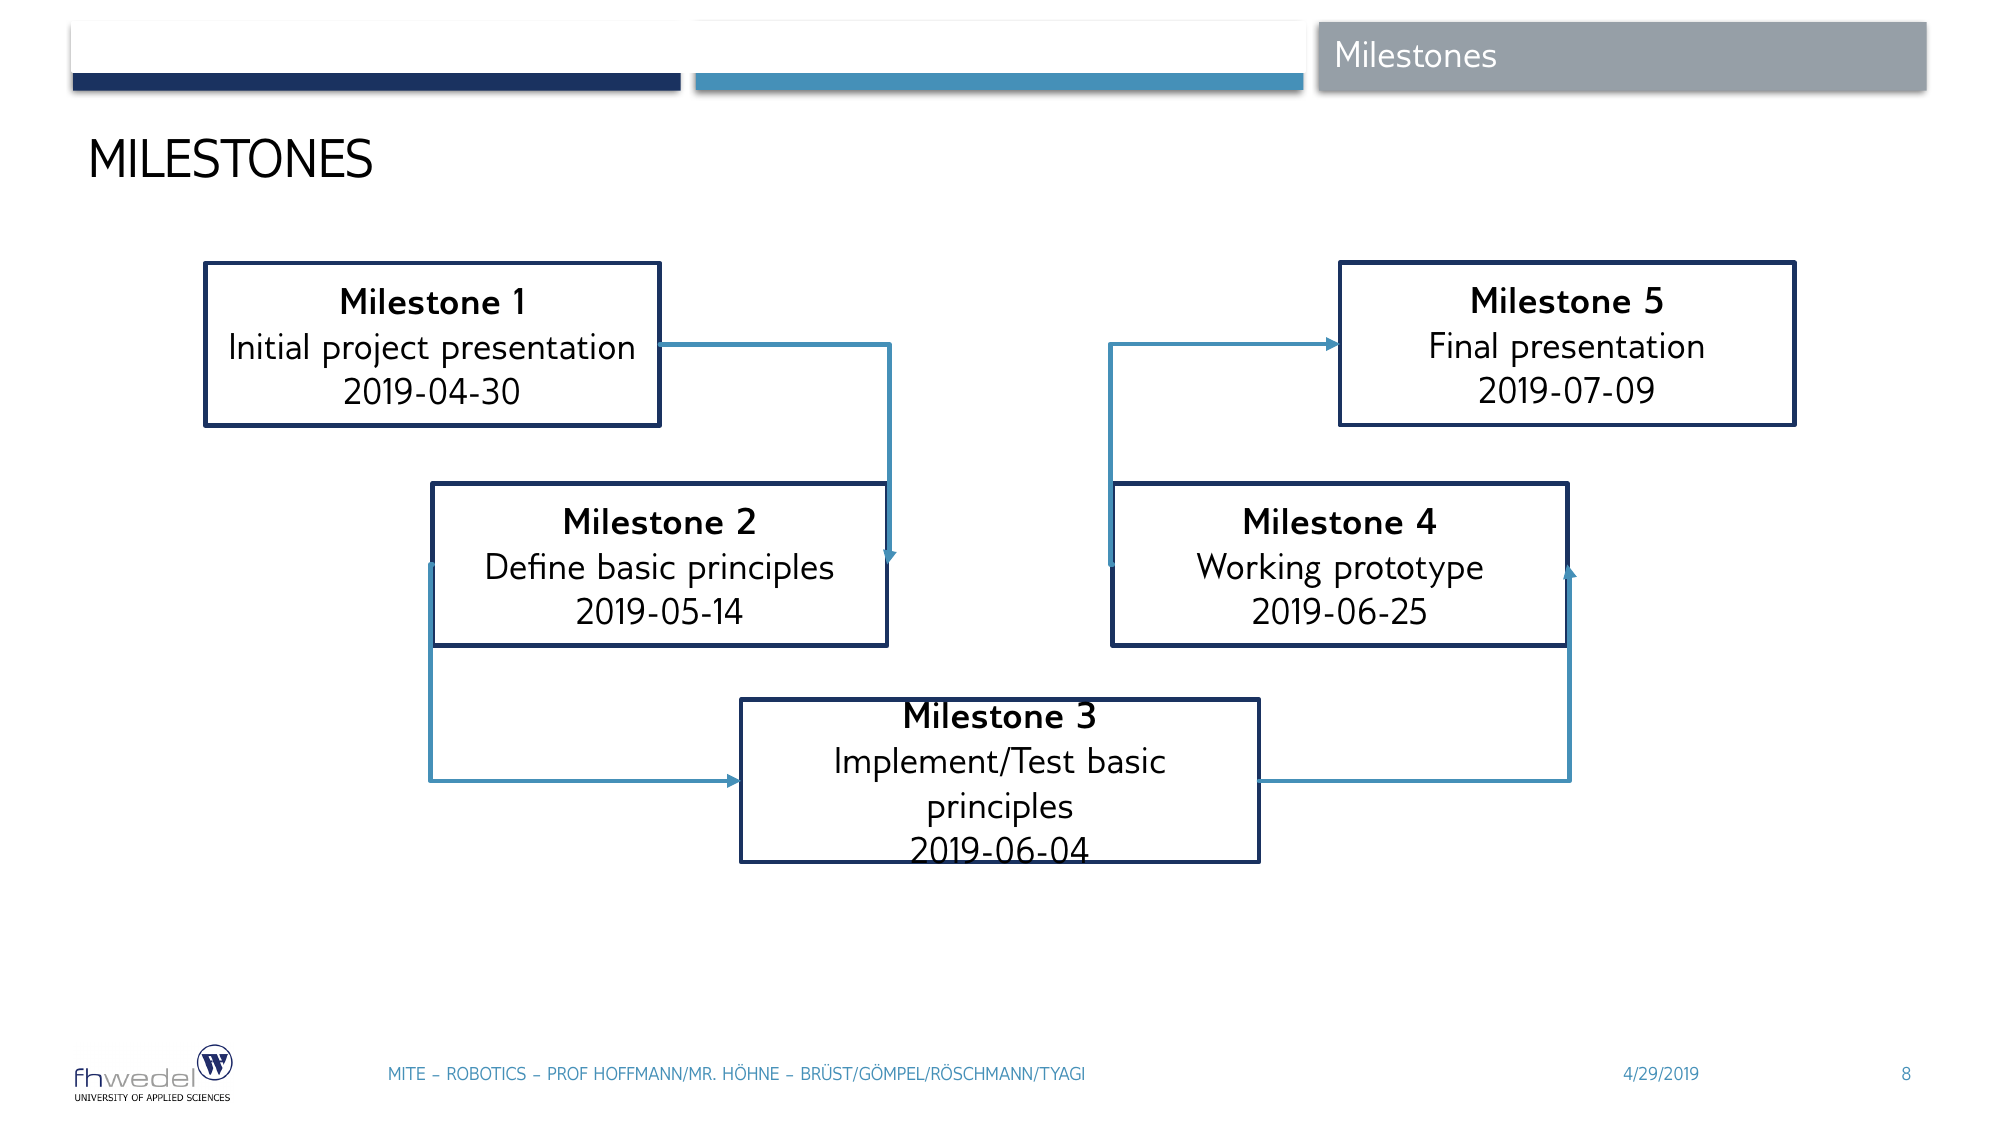

Milestones
# Milestones
Milestone 5
Final presentation
2019-07-09
Milestone 1
Initial project presentation
2019-04-30
Milestone 4
Working prototype
2019-06-25
Milestone 2
Deﬁne basic principles 2019-05-14
Milestone 3
Implement/Test basic principles
2019-06-04
4/29/2019
		MITE – Robotics – Prof Hoffmann/mr. Höhne – Brüst/Gömpel/Röschmann/Tyagi
8